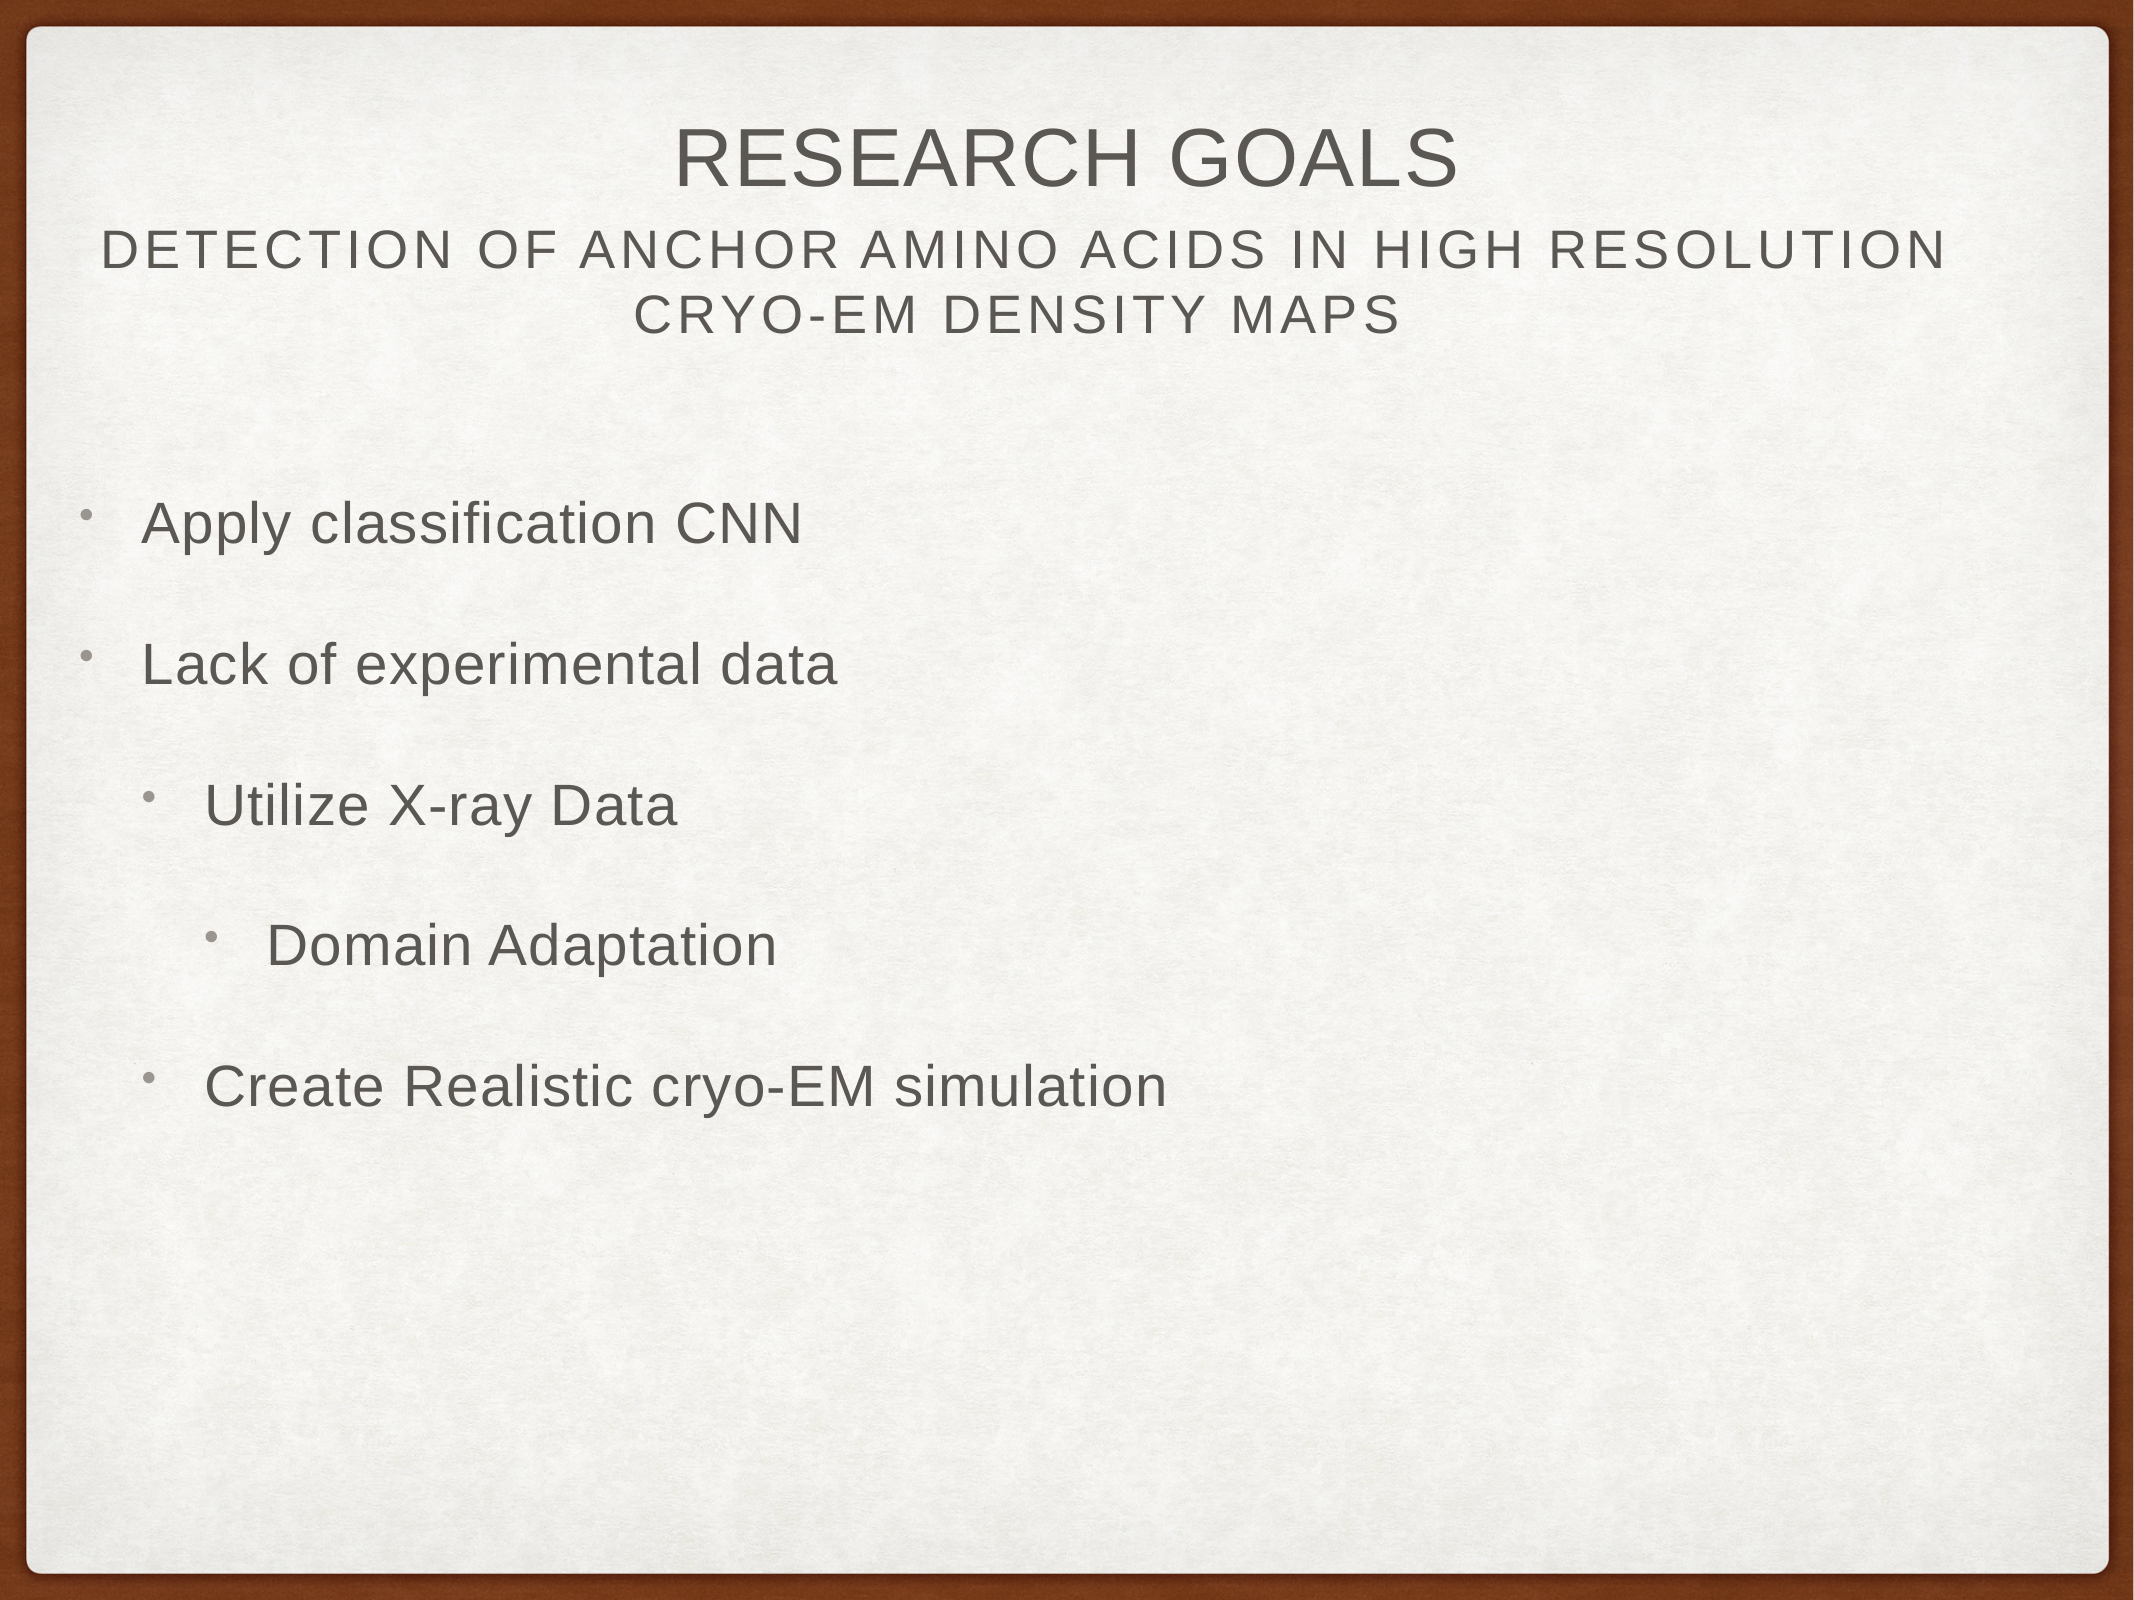

# RESEARCH GOALS
Detection of anchor amino acids in high resolution cryo-EM density maps
Apply classification CNN
Lack of experimental data
Utilize X-ray Data
Domain Adaptation
Create Realistic cryo-EM simulation

12